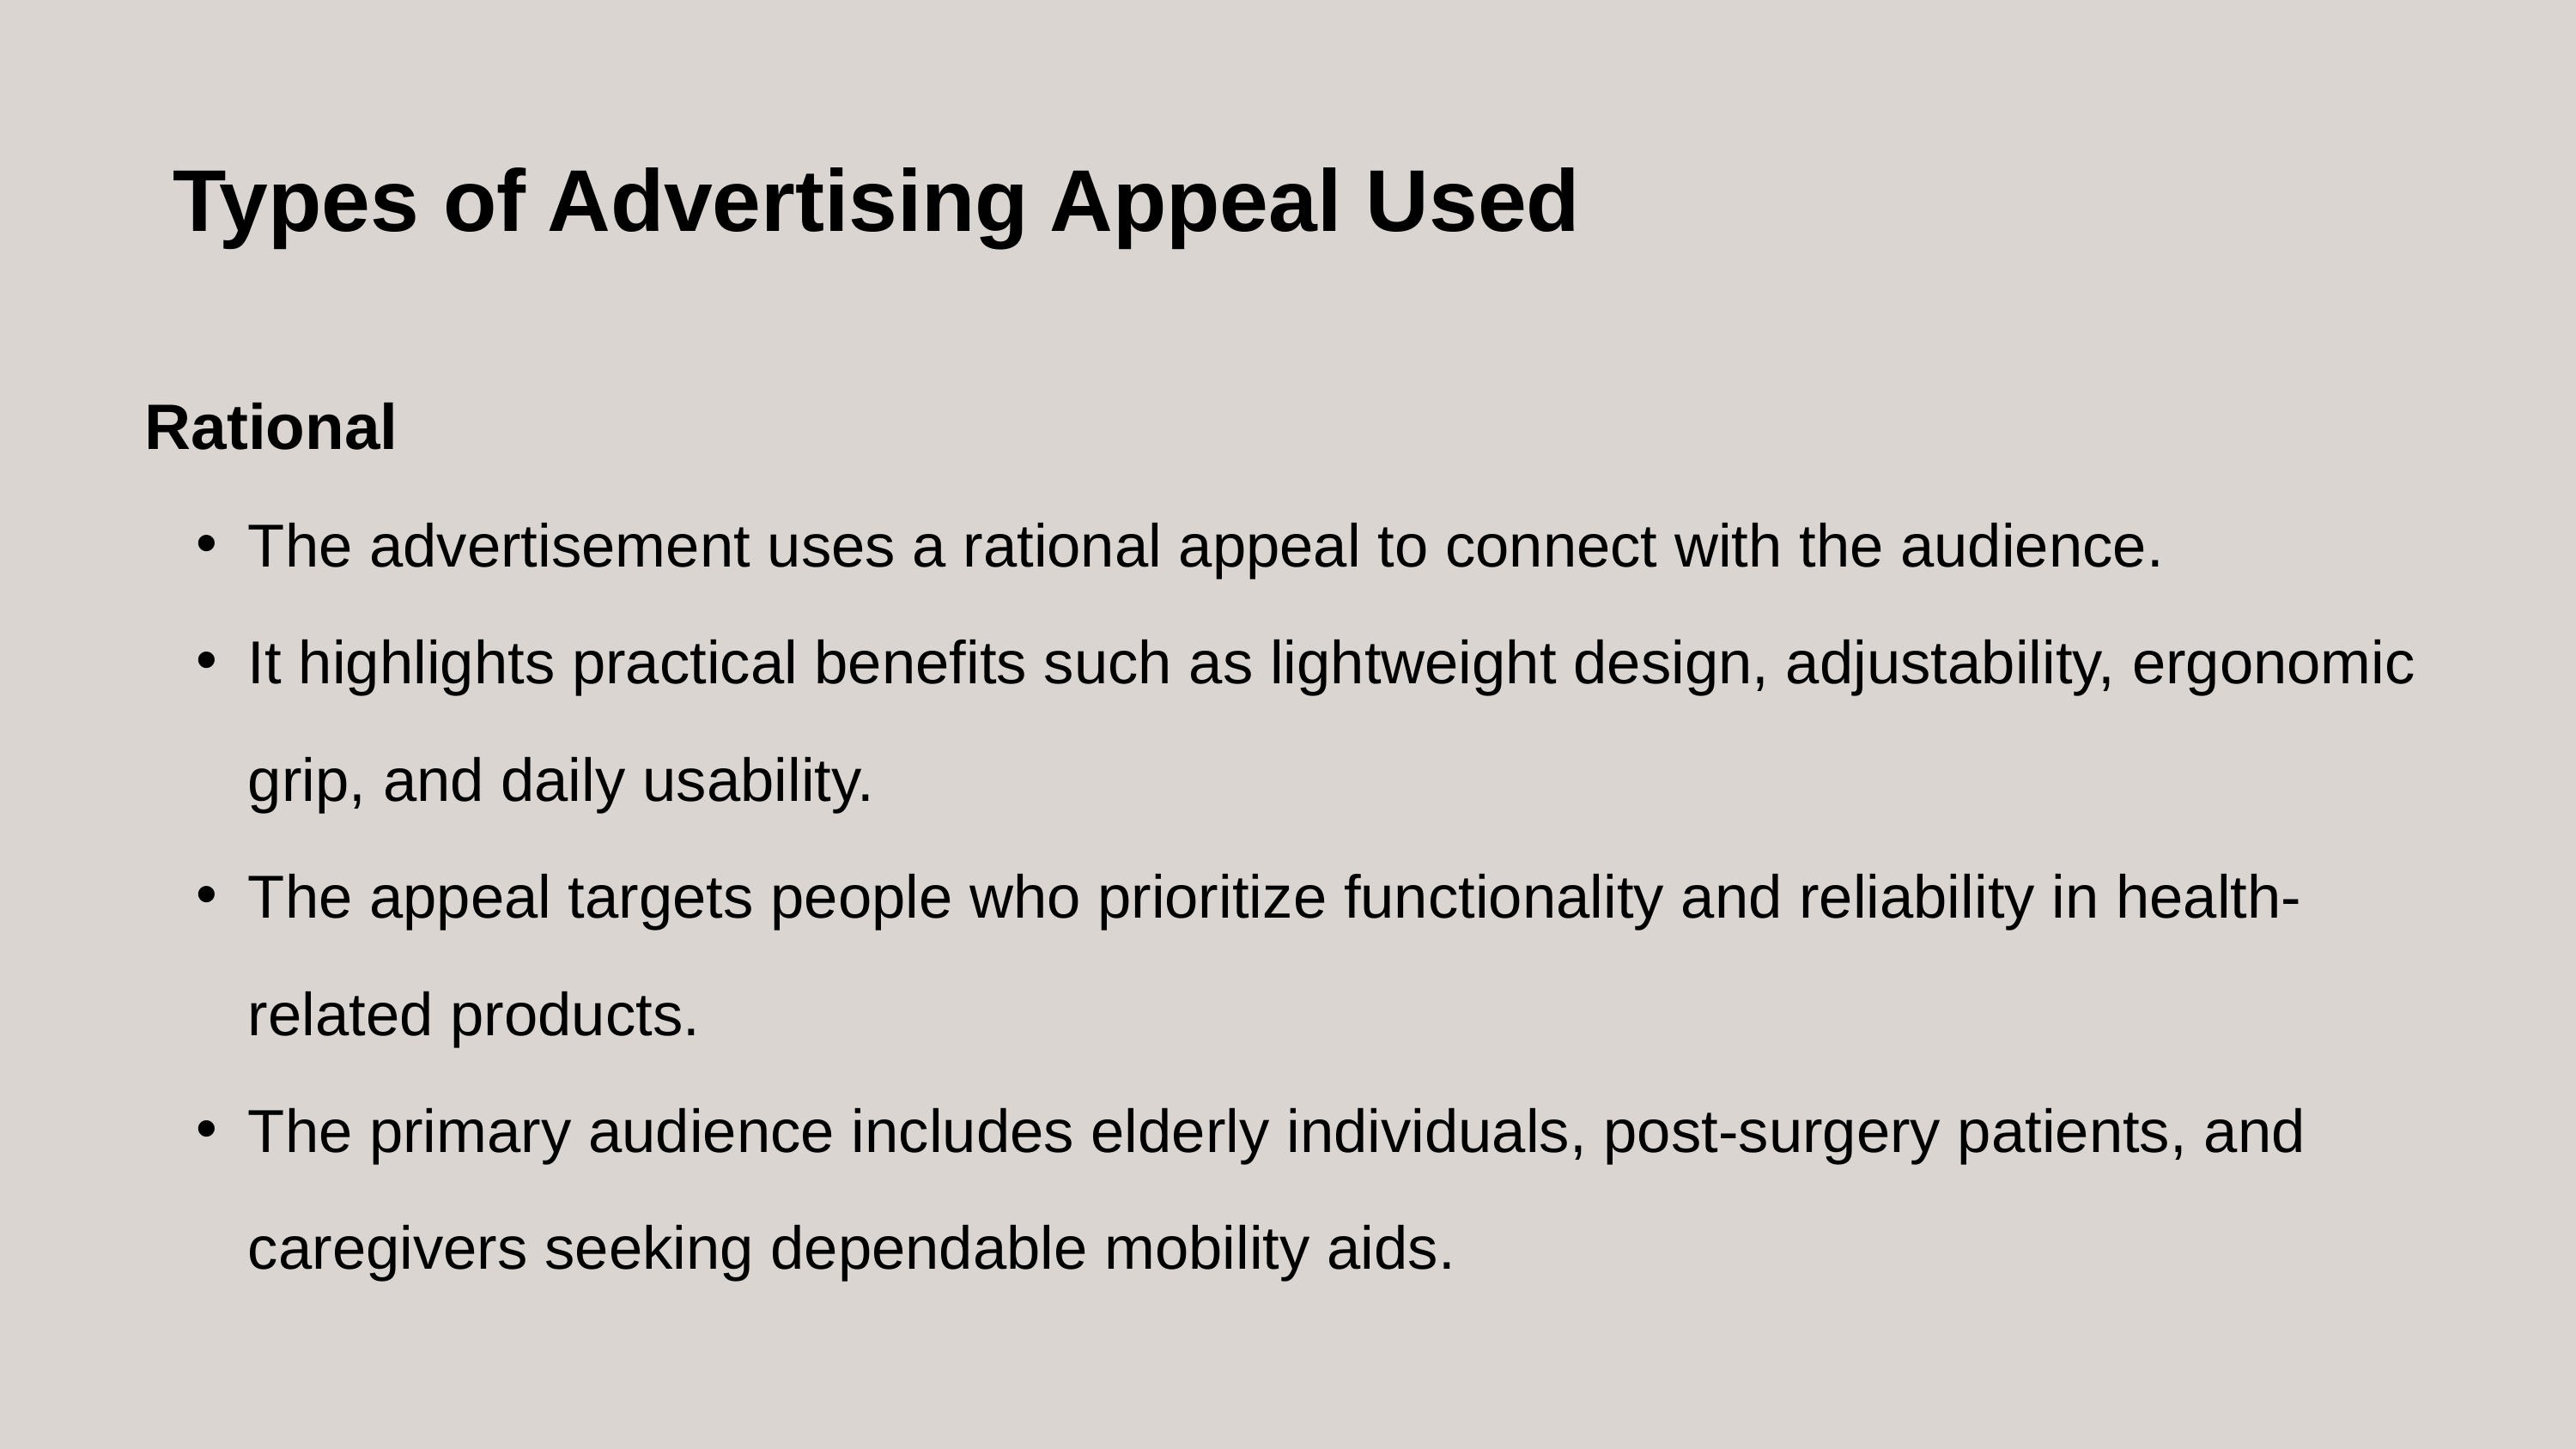

Types of Advertising Appeal Used

Rational
The advertisement uses a rational appeal to connect with the audience.
It highlights practical benefits such as lightweight design, adjustability, ergonomic grip, and daily usability.
The appeal targets people who prioritize functionality and reliability in health-related products.
The primary audience includes elderly individuals, post-surgery patients, and caregivers seeking dependable mobility aids.